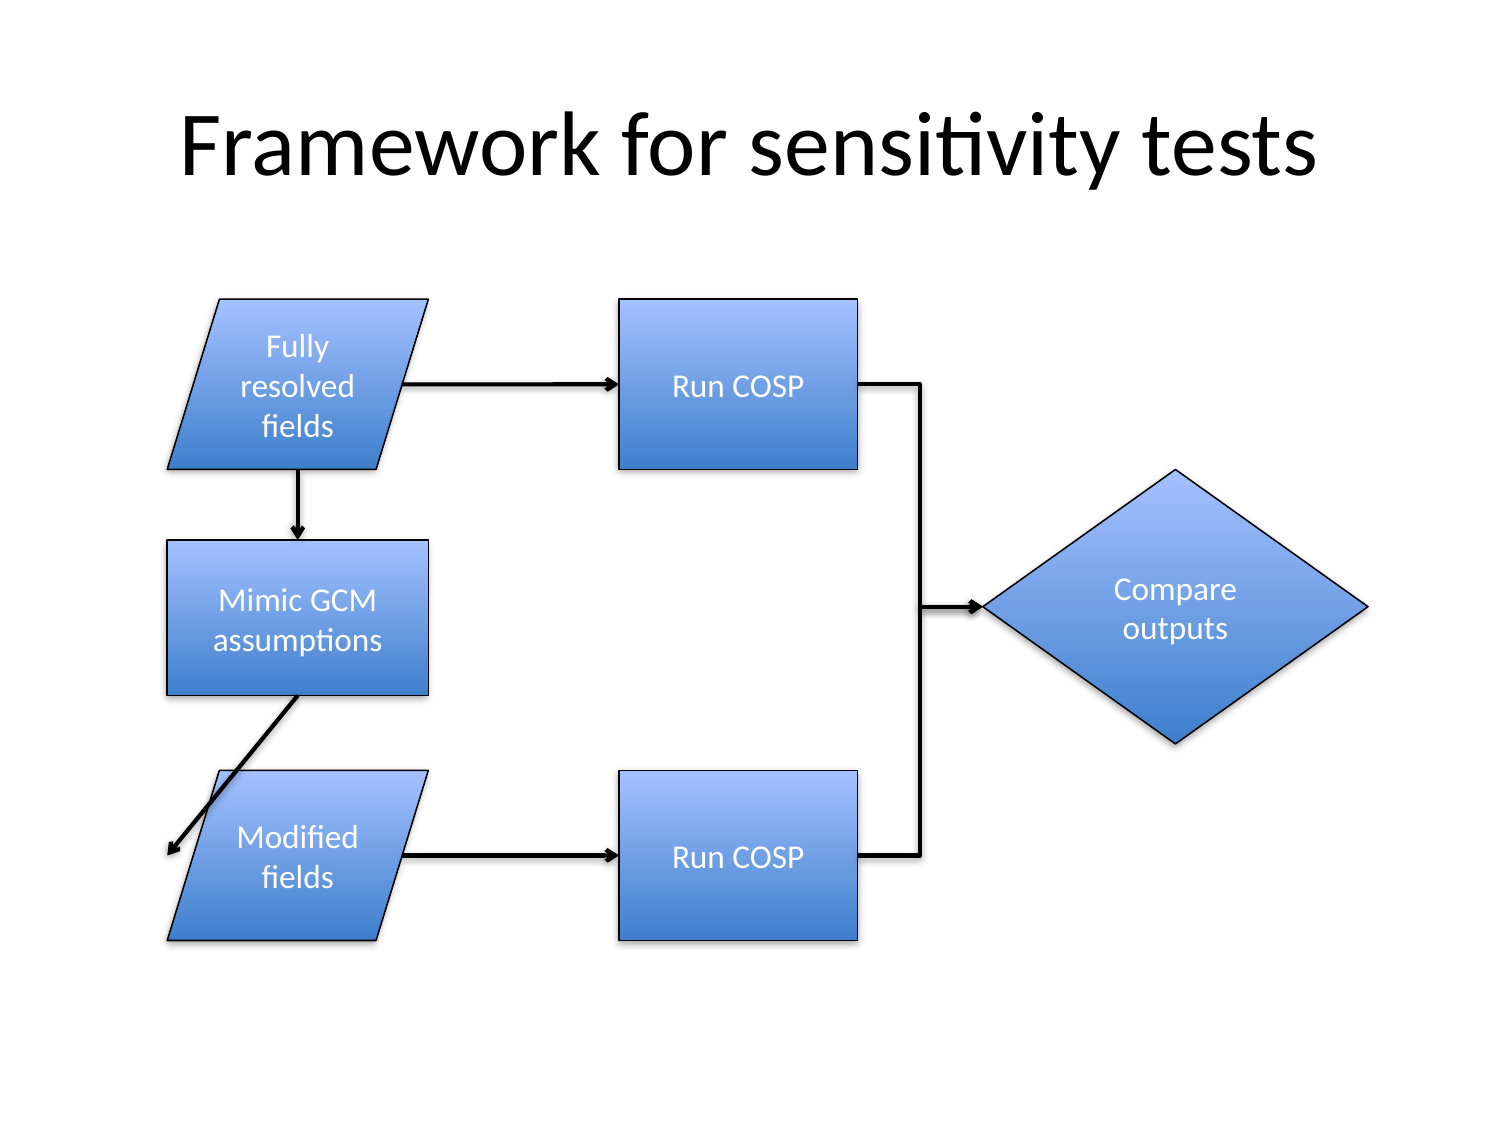

# Framework for sensitivity tests
Fully resolved fields
Run COSP
Compare outputs
Mimic GCM assumptions
Modified fields
Run COSP